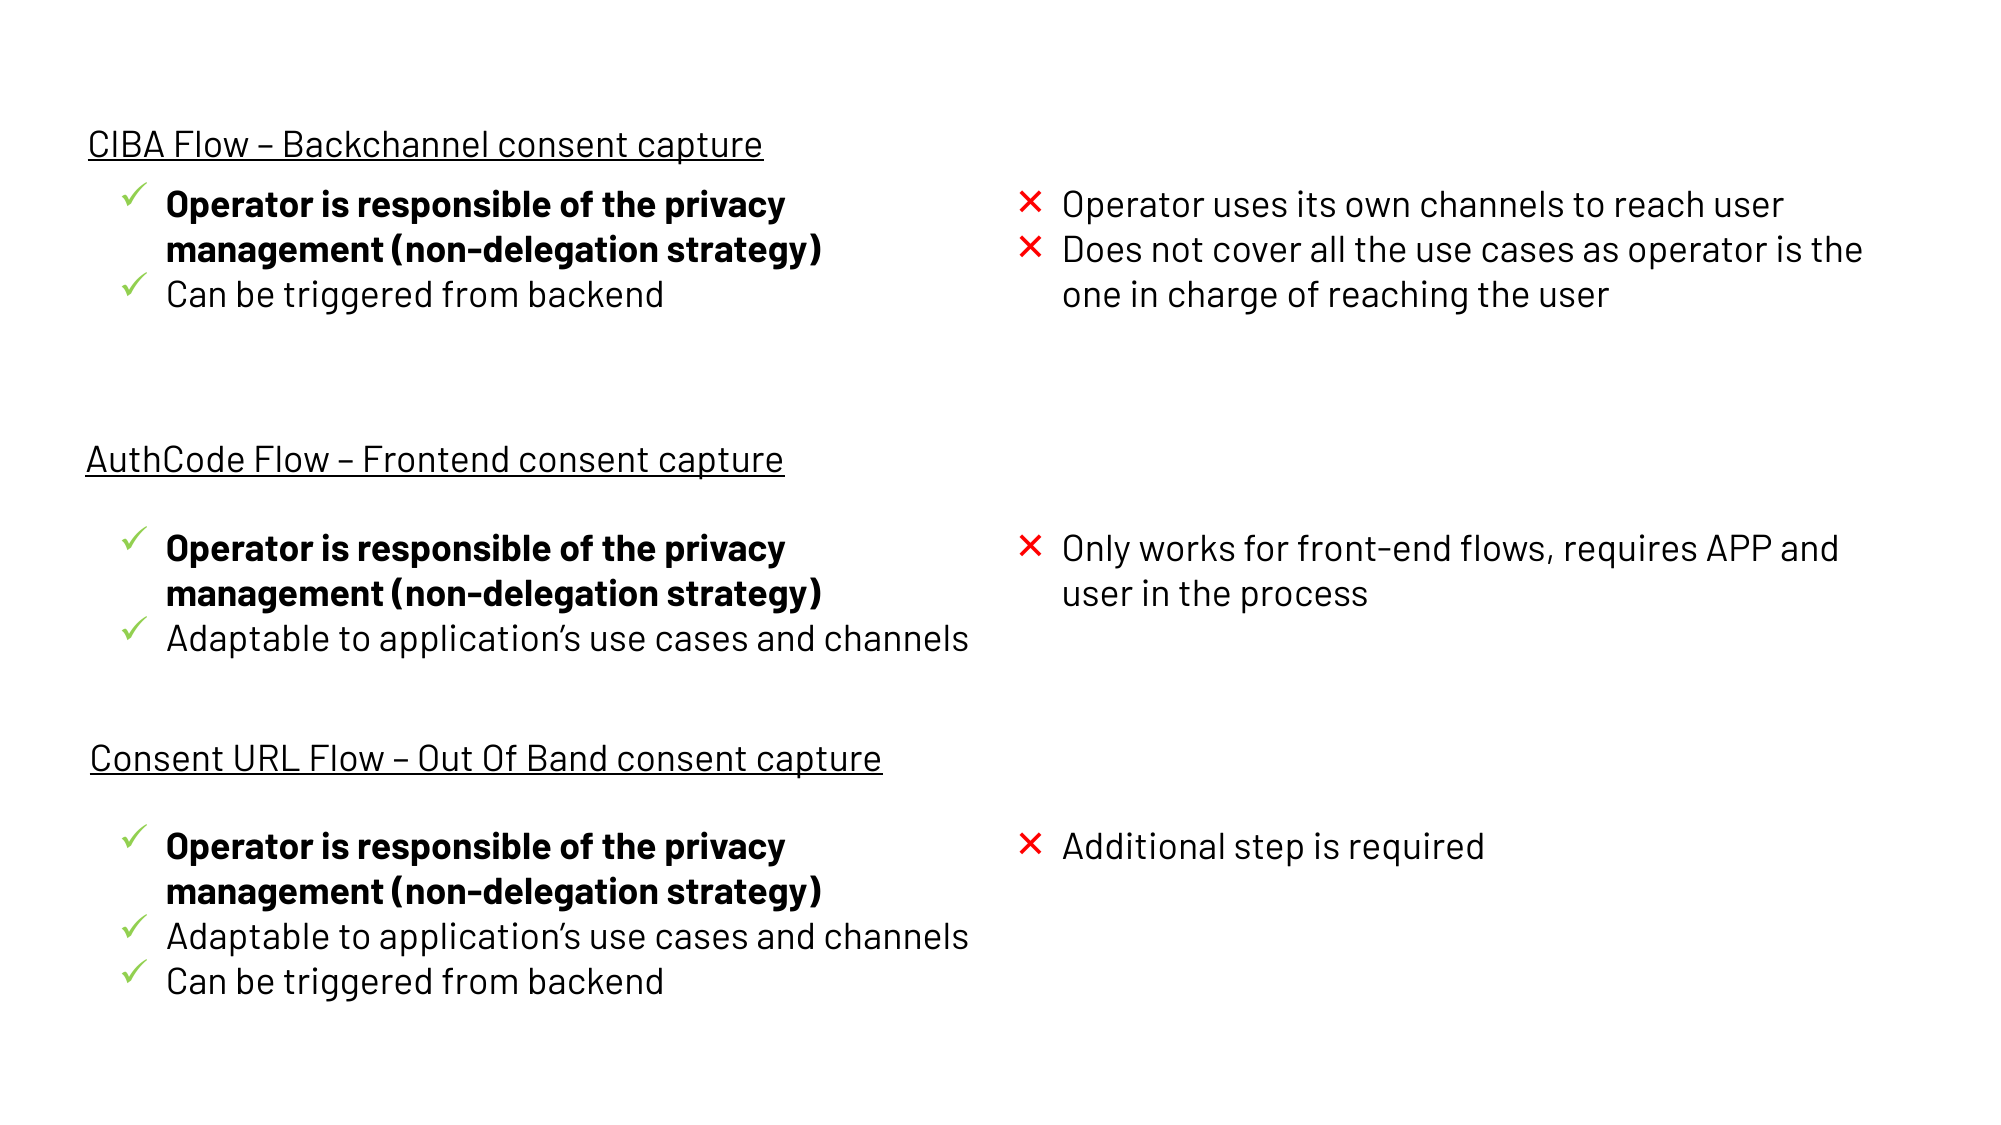

CIBA Flow – Backchannel consent capture
Operator is responsible of the privacy management (non-delegation strategy)
Can be triggered from backend
Operator uses its own channels to reach user
Does not cover all the use cases as operator is the one in charge of reaching the user
AuthCode Flow – Frontend consent capture
Operator is responsible of the privacy management (non-delegation strategy)
Adaptable to application’s use cases and channels
Only works for front-end flows, requires APP and user in the process
Consent URL Flow – Out Of Band consent capture
Operator is responsible of the privacy management (non-delegation strategy)
Adaptable to application’s use cases and channels
Can be triggered from backend

Additional step is required